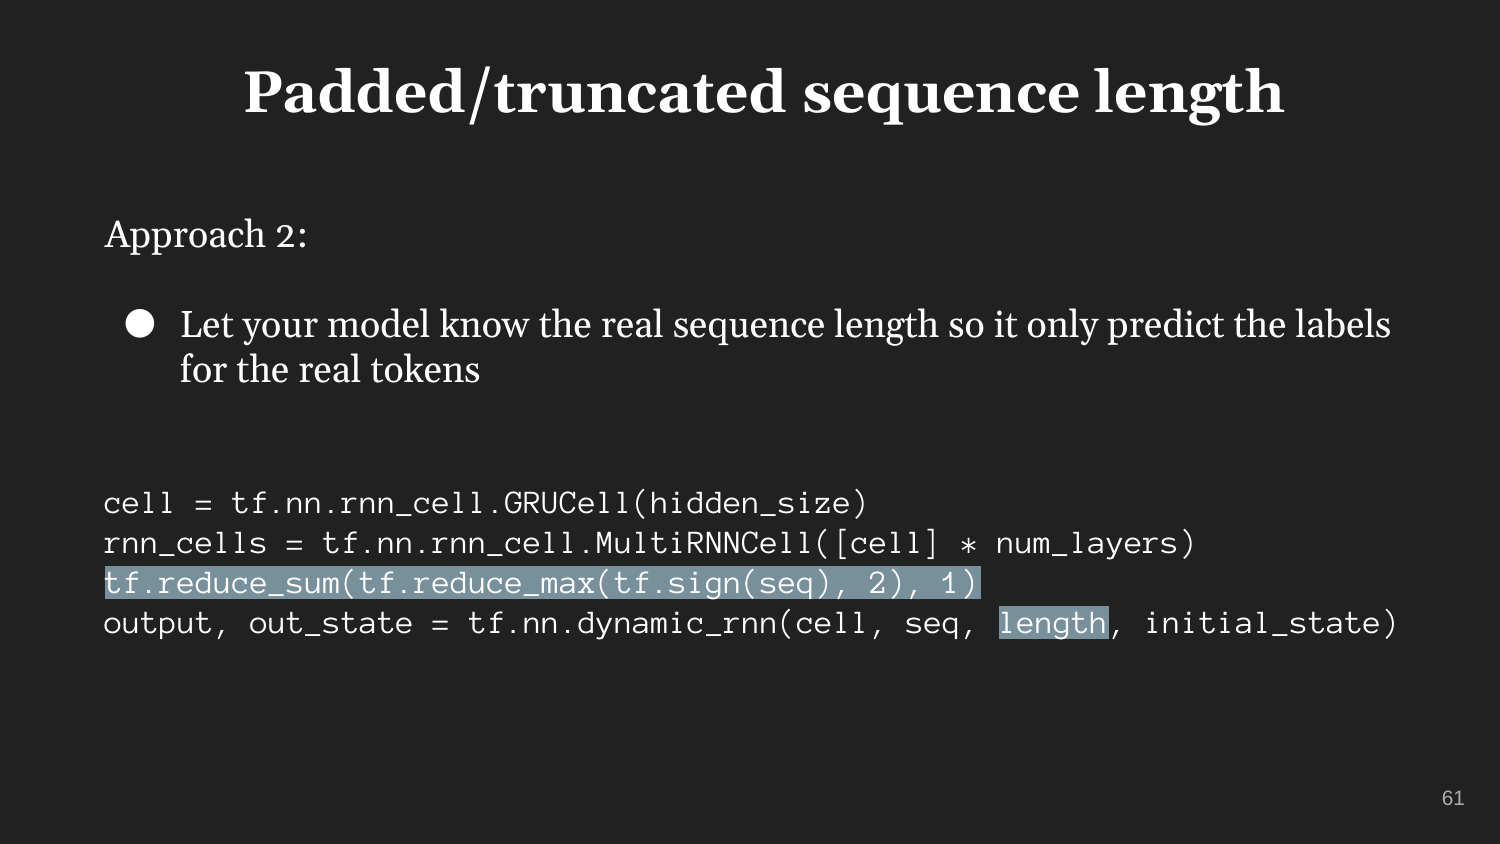

# Padded/truncated sequence length
Approach 2:

Let your model know the real sequence length so it only predict the labels for the real tokens

cell = tf.nn.rnn_cell.GRUCell(hidden_size)
rnn_cells = tf.nn.rnn_cell.MultiRNNCell([cell] * num_layers)
tf.reduce_sum(tf.reduce_max(tf.sign(seq), 2), 1)
output, out_state = tf.nn.dynamic_rnn(cell, seq, length, initial_state)

61